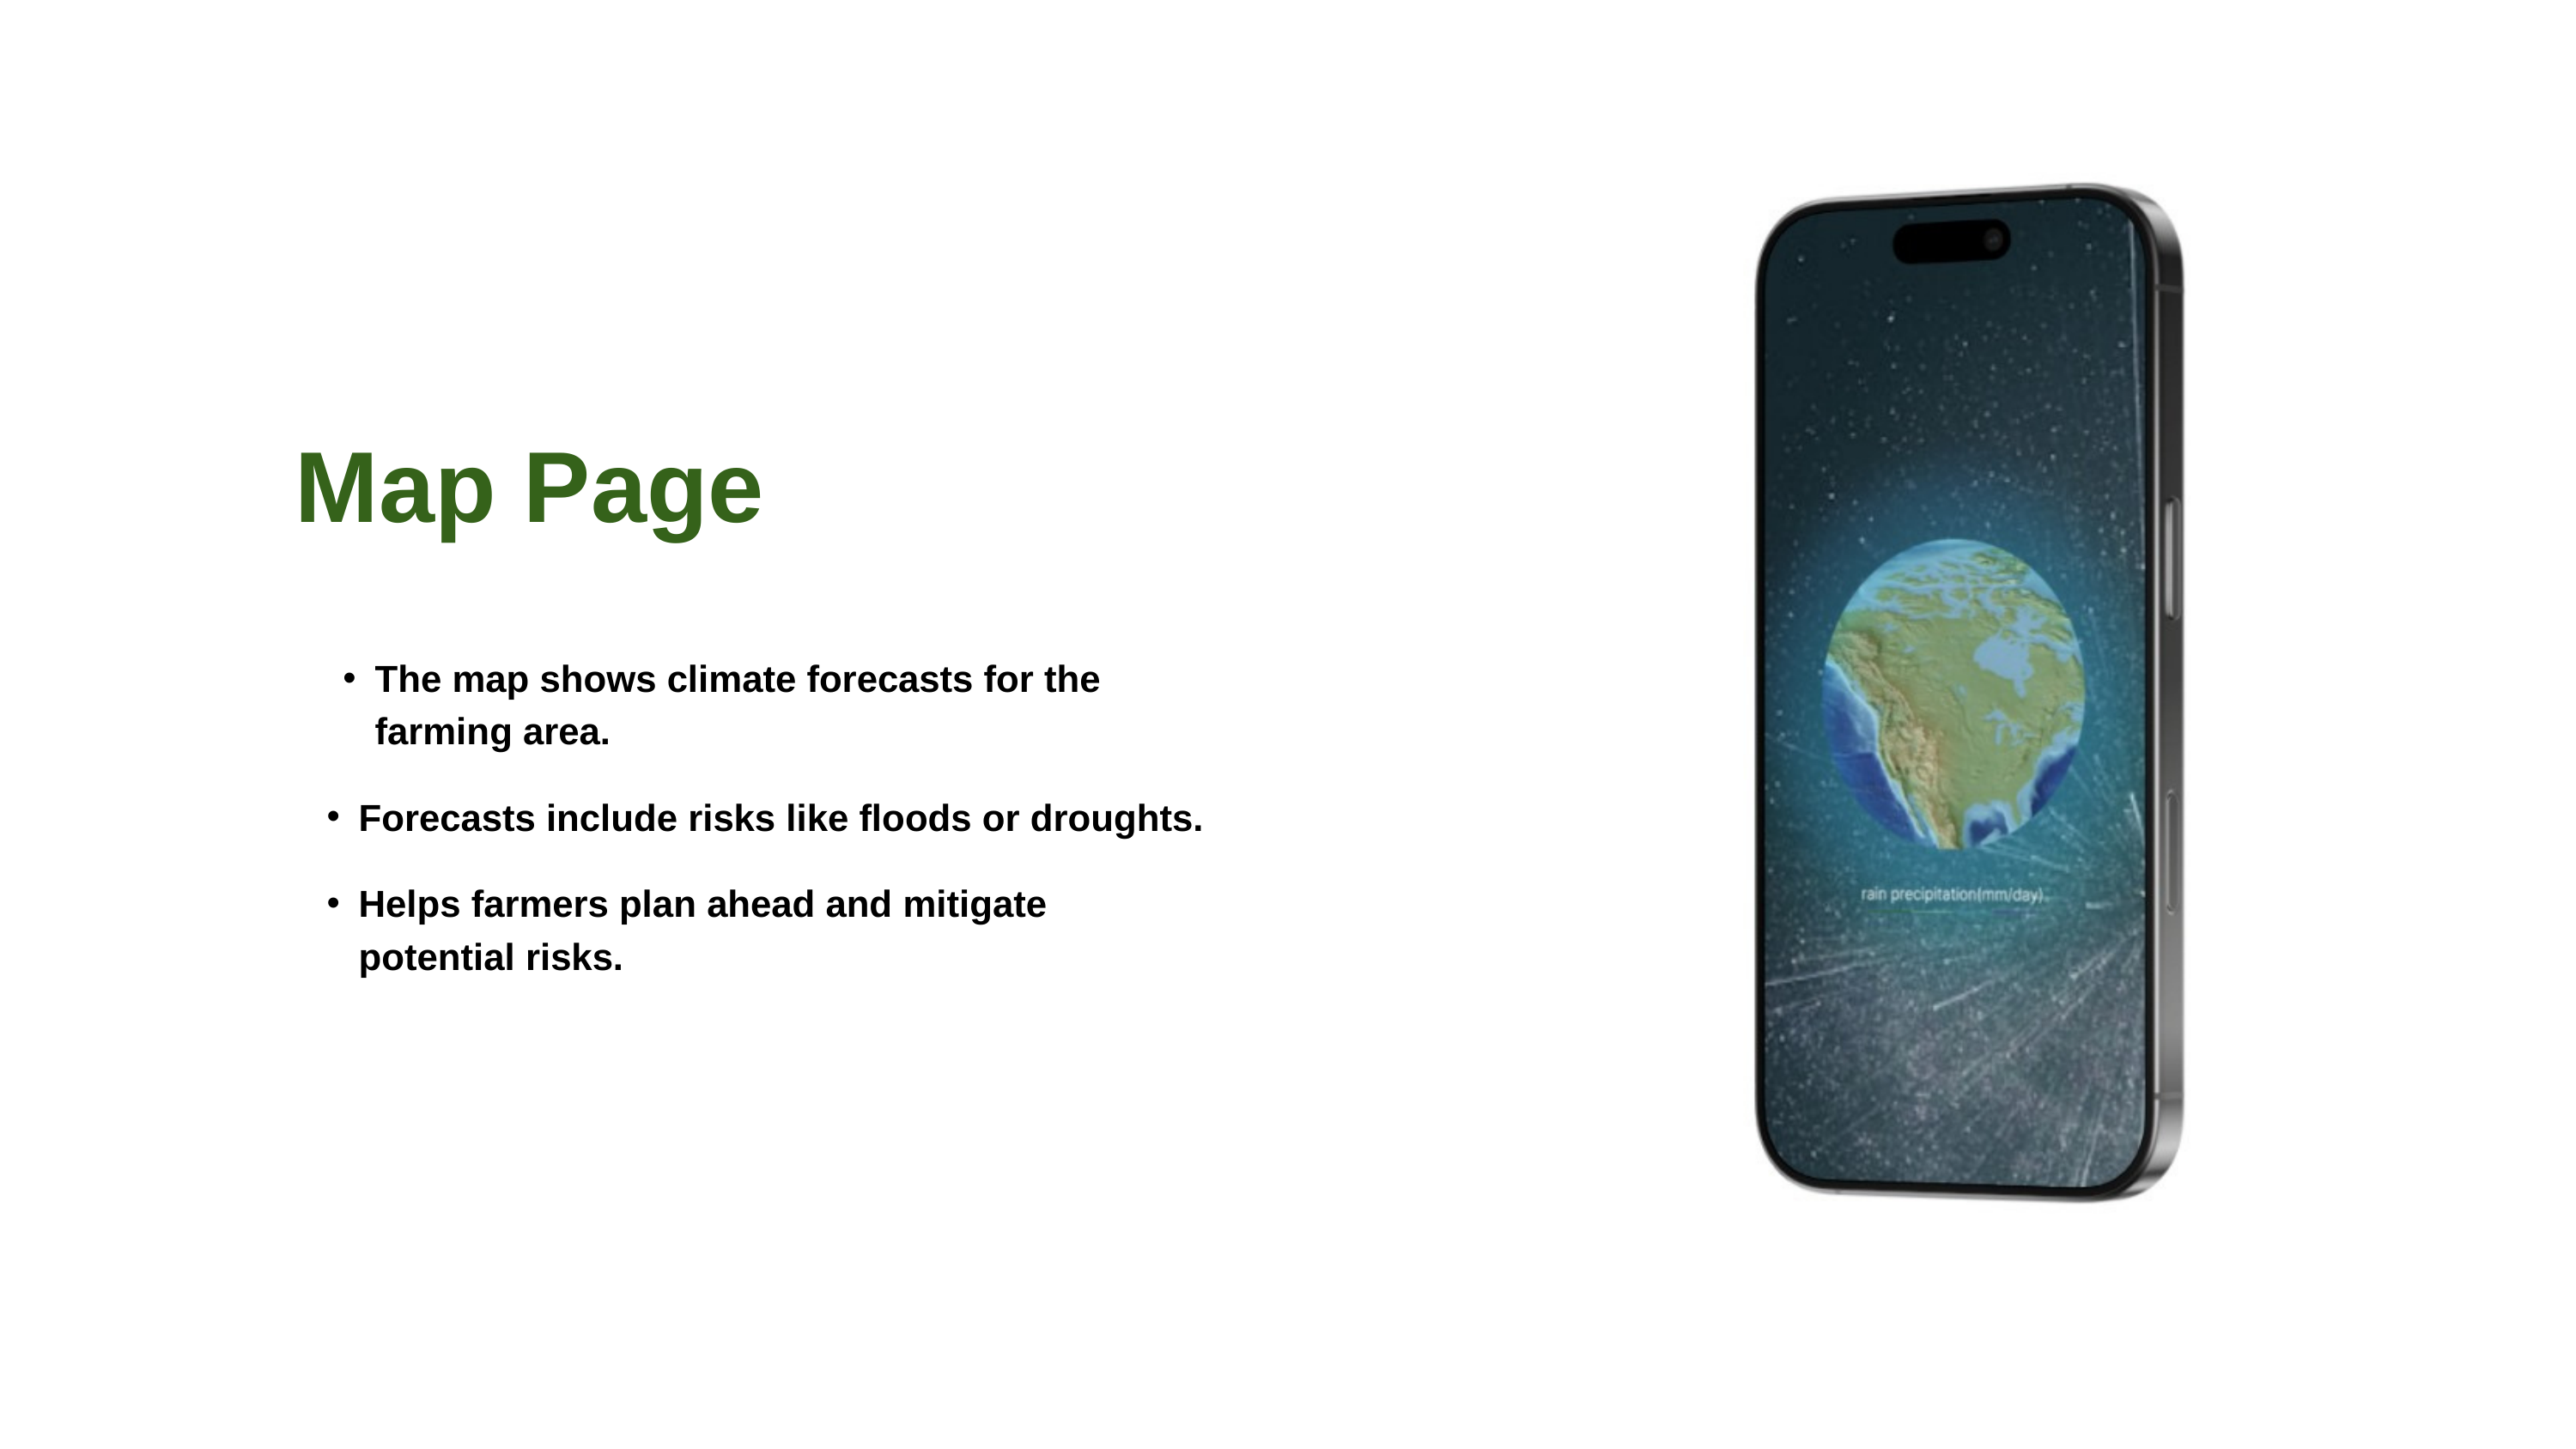

Map Page
The map shows climate forecasts for the farming area.
Forecasts include risks like floods or droughts.
Helps farmers plan ahead and mitigate potential risks.